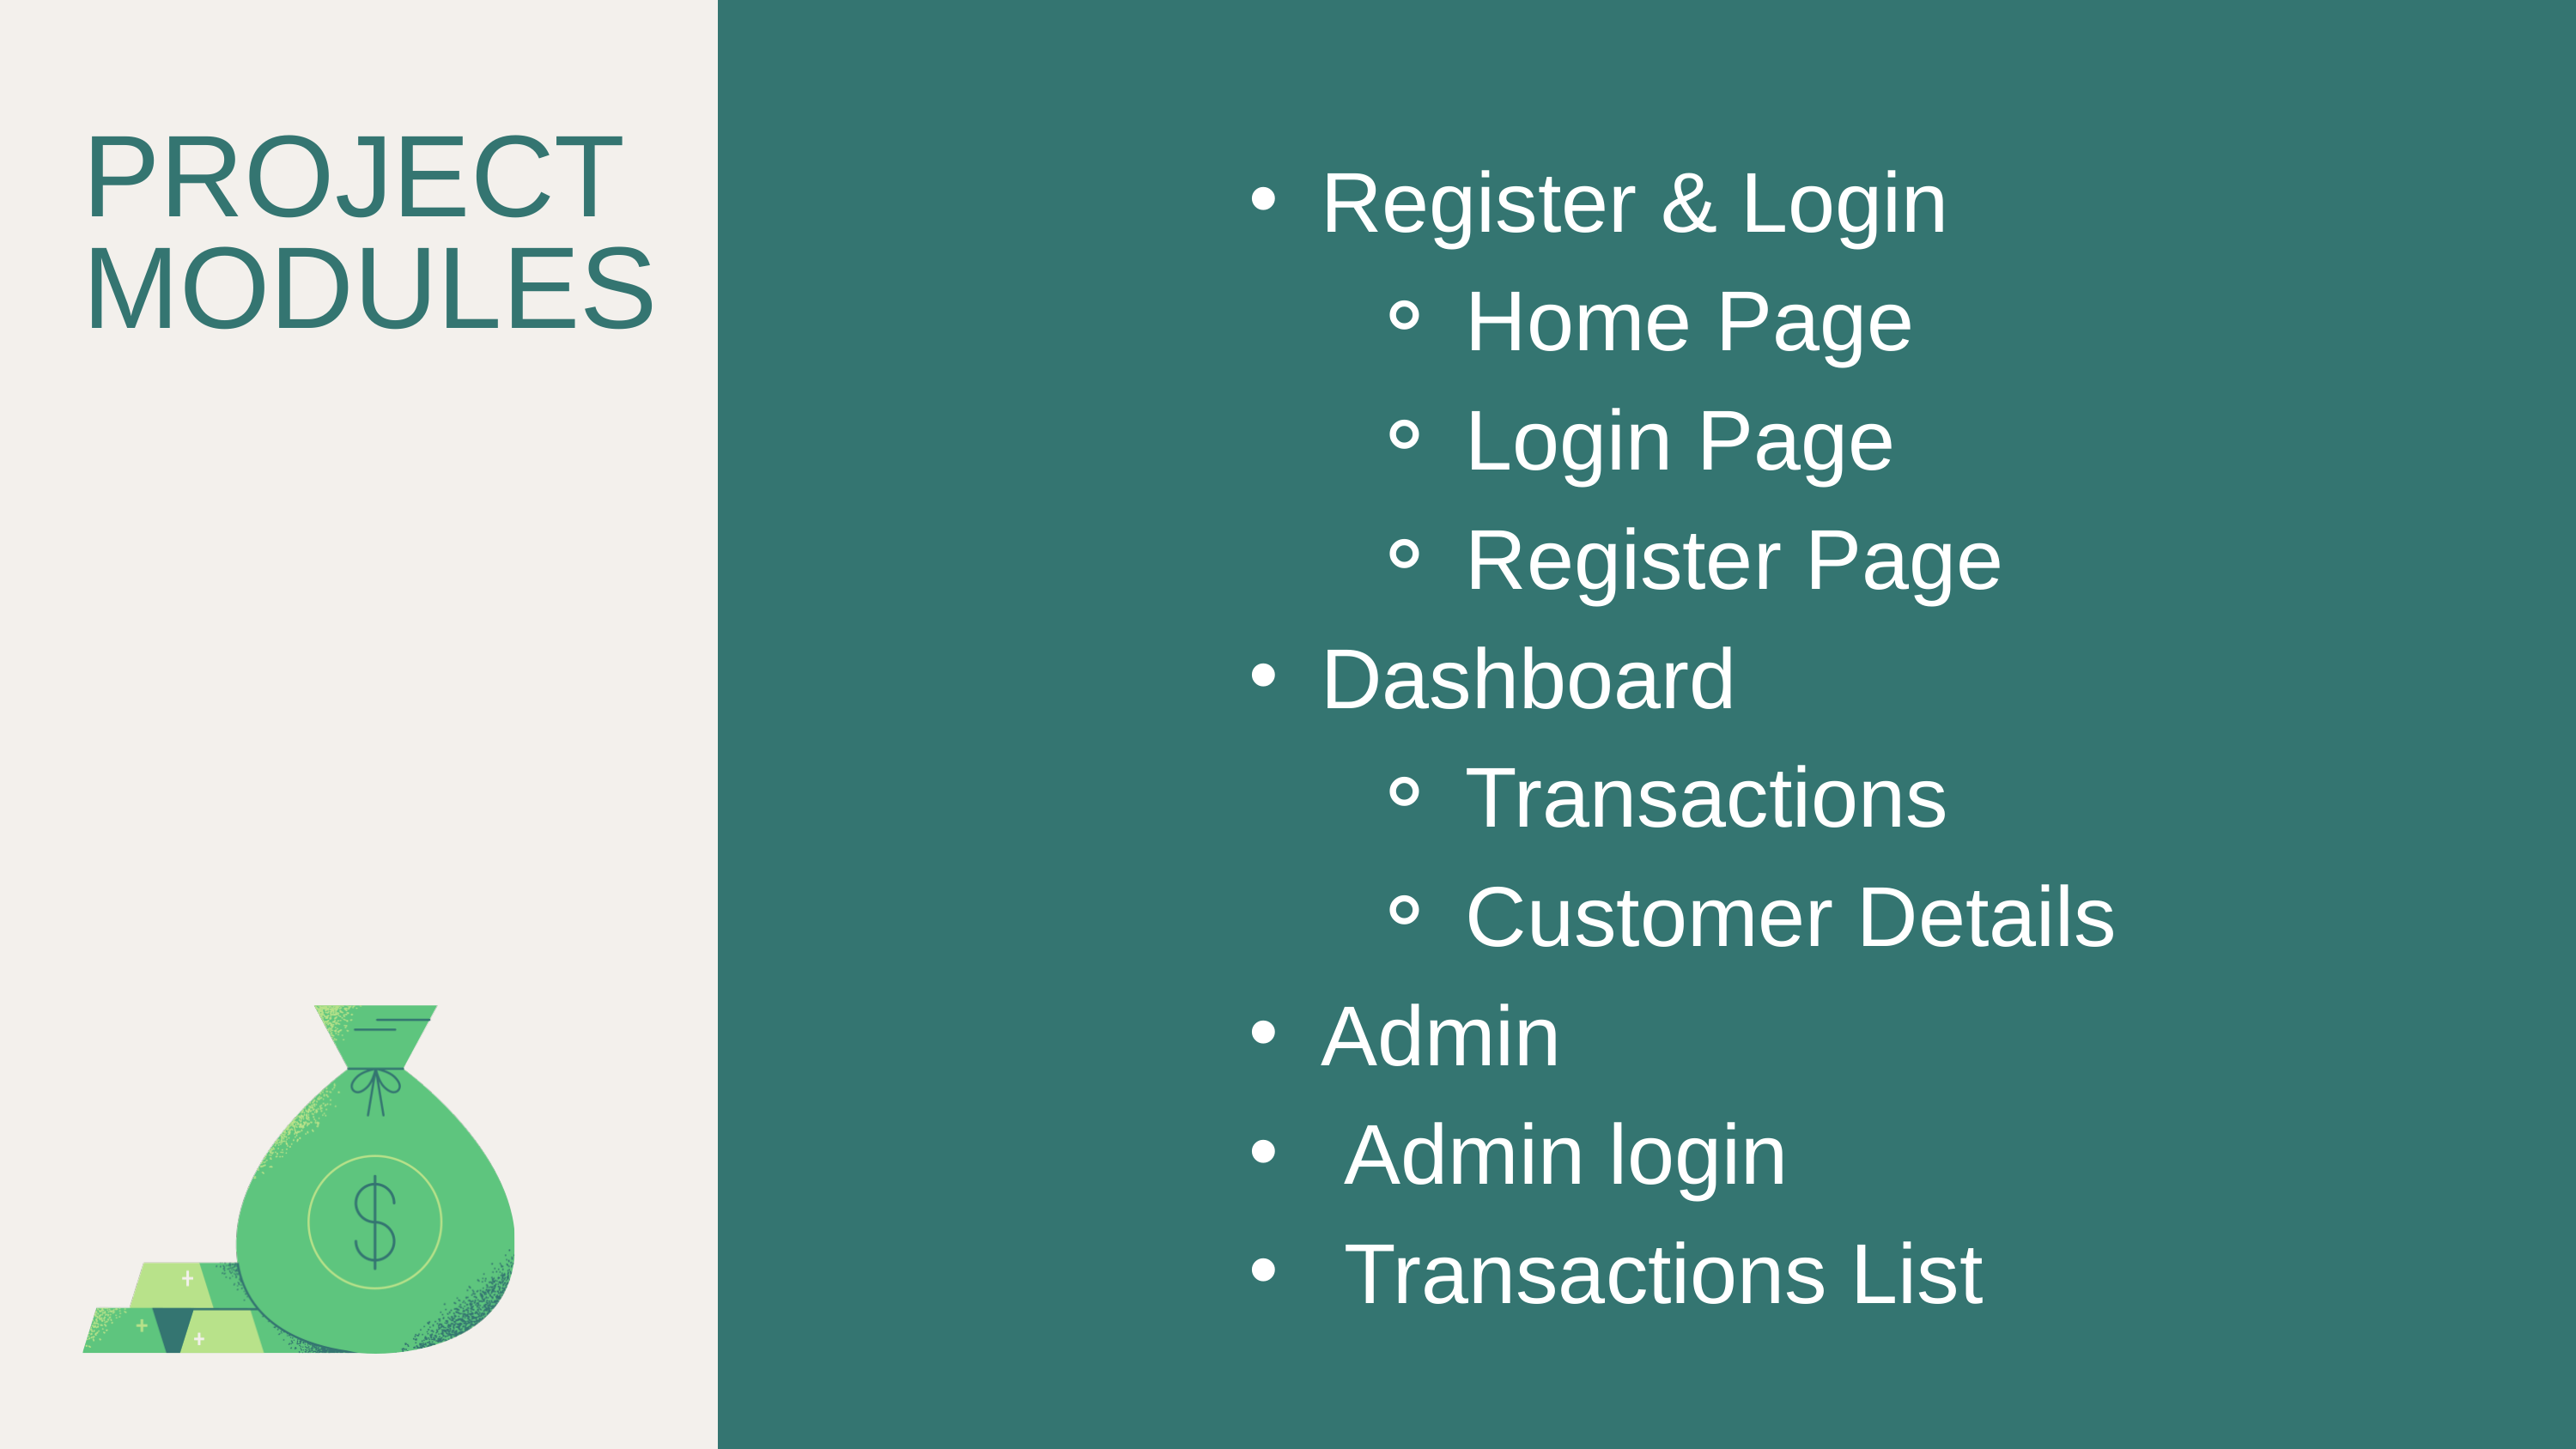

PROJECT
MODULES
Register & Login
Home Page
Login Page
Register Page
Dashboard
Transactions
Customer Details
Admin
 Admin login
 Transactions List